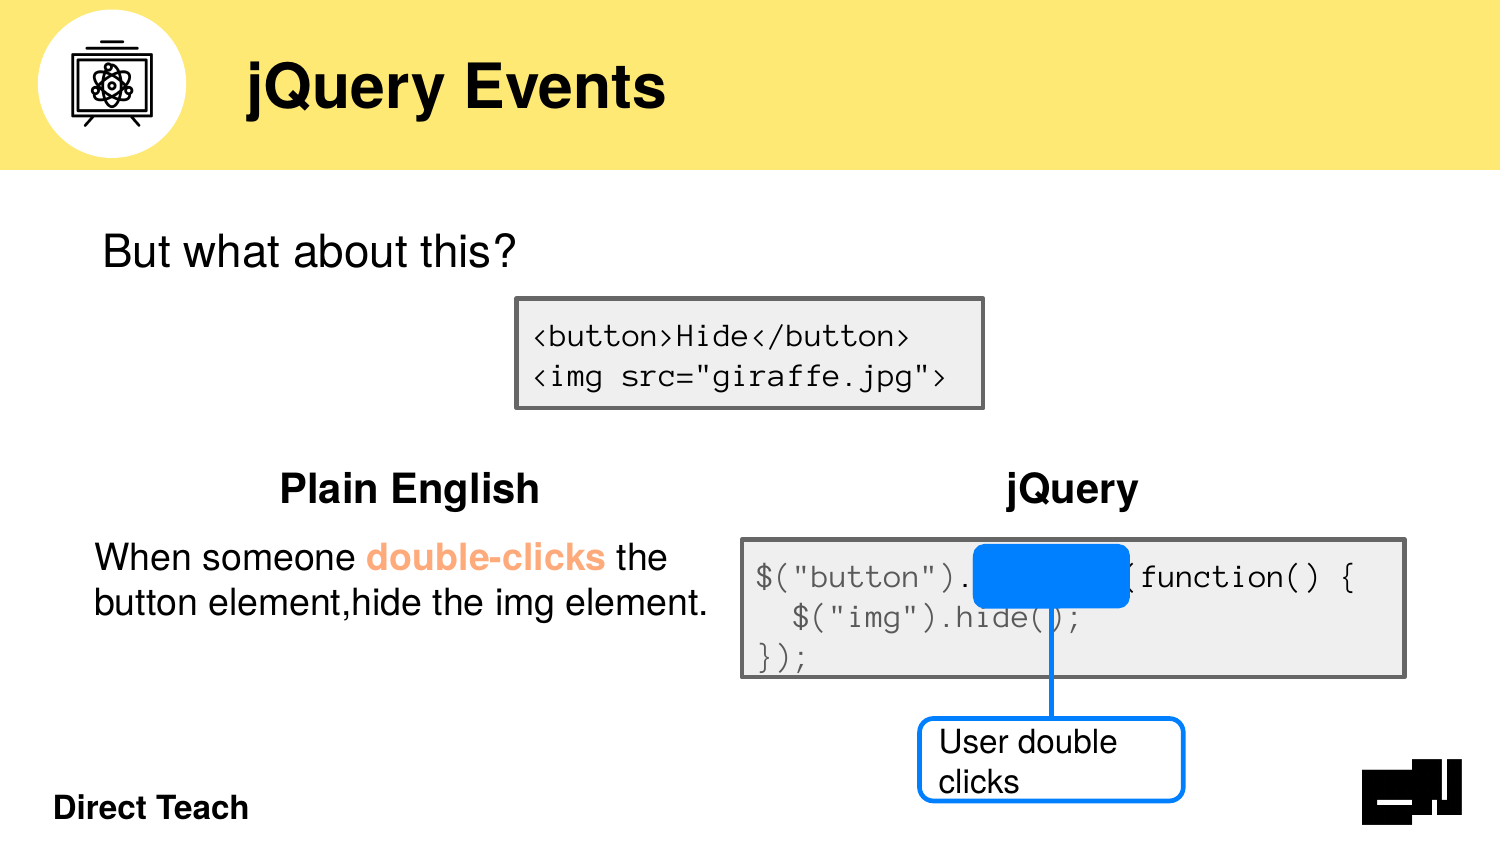

# jQuery Events
But what about this?

<button>Hide</button>
<img src="giraffe.jpg">
Plain English
When someone double-clicks the button element,hide the img element.

jQuery

$("button").dblclick(function() {
  $("img").hide();
});

User double clicks